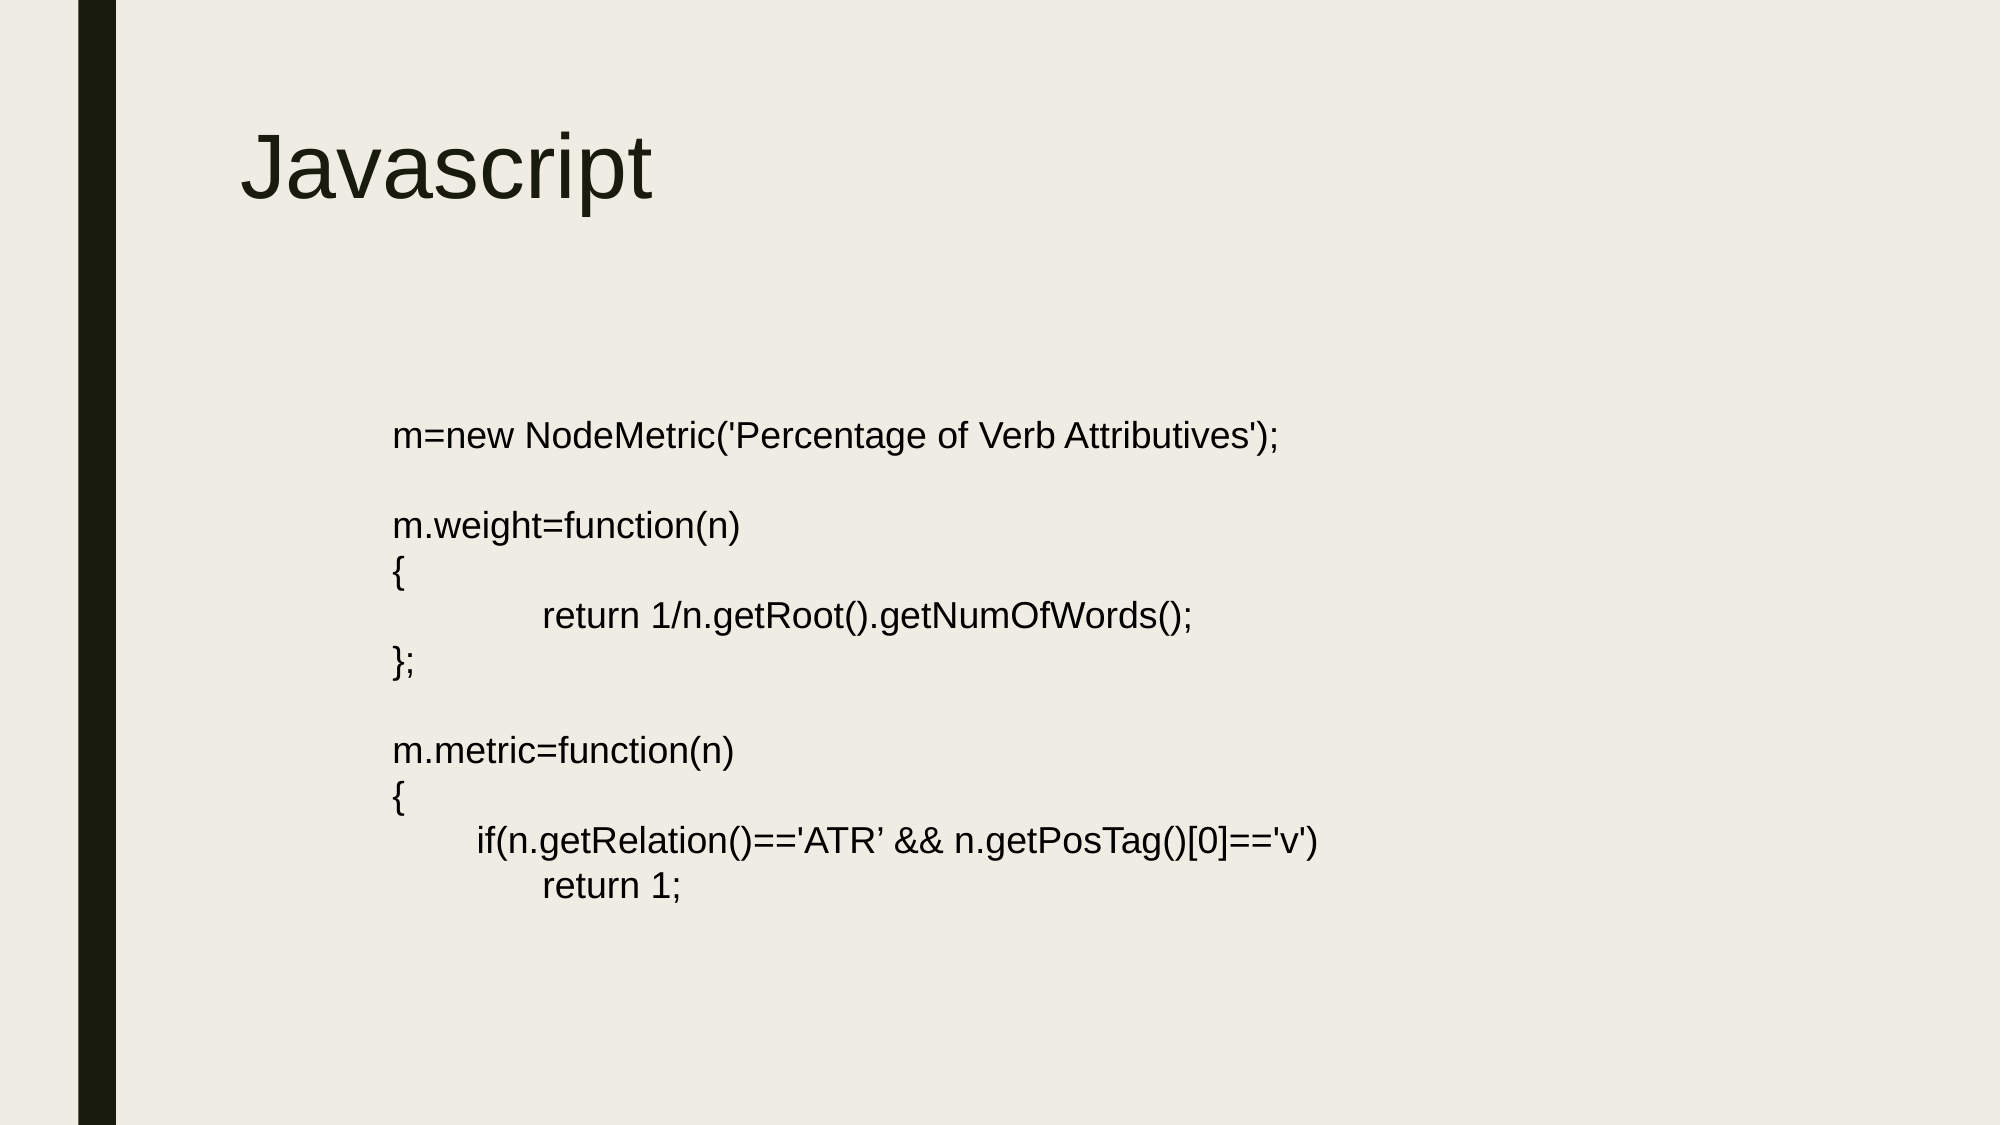

# Javascript
m=new NodeMetric('Percentage of Verb Attributives');

m.weight=function(n)
{
	return 1/n.getRoot().getNumOfWords();
};

m.metric=function(n)
{
        if(n.getRelation()=='ATR’ && n.getPosTag()[0]=='v')
	return 1;
       else return 0;
};